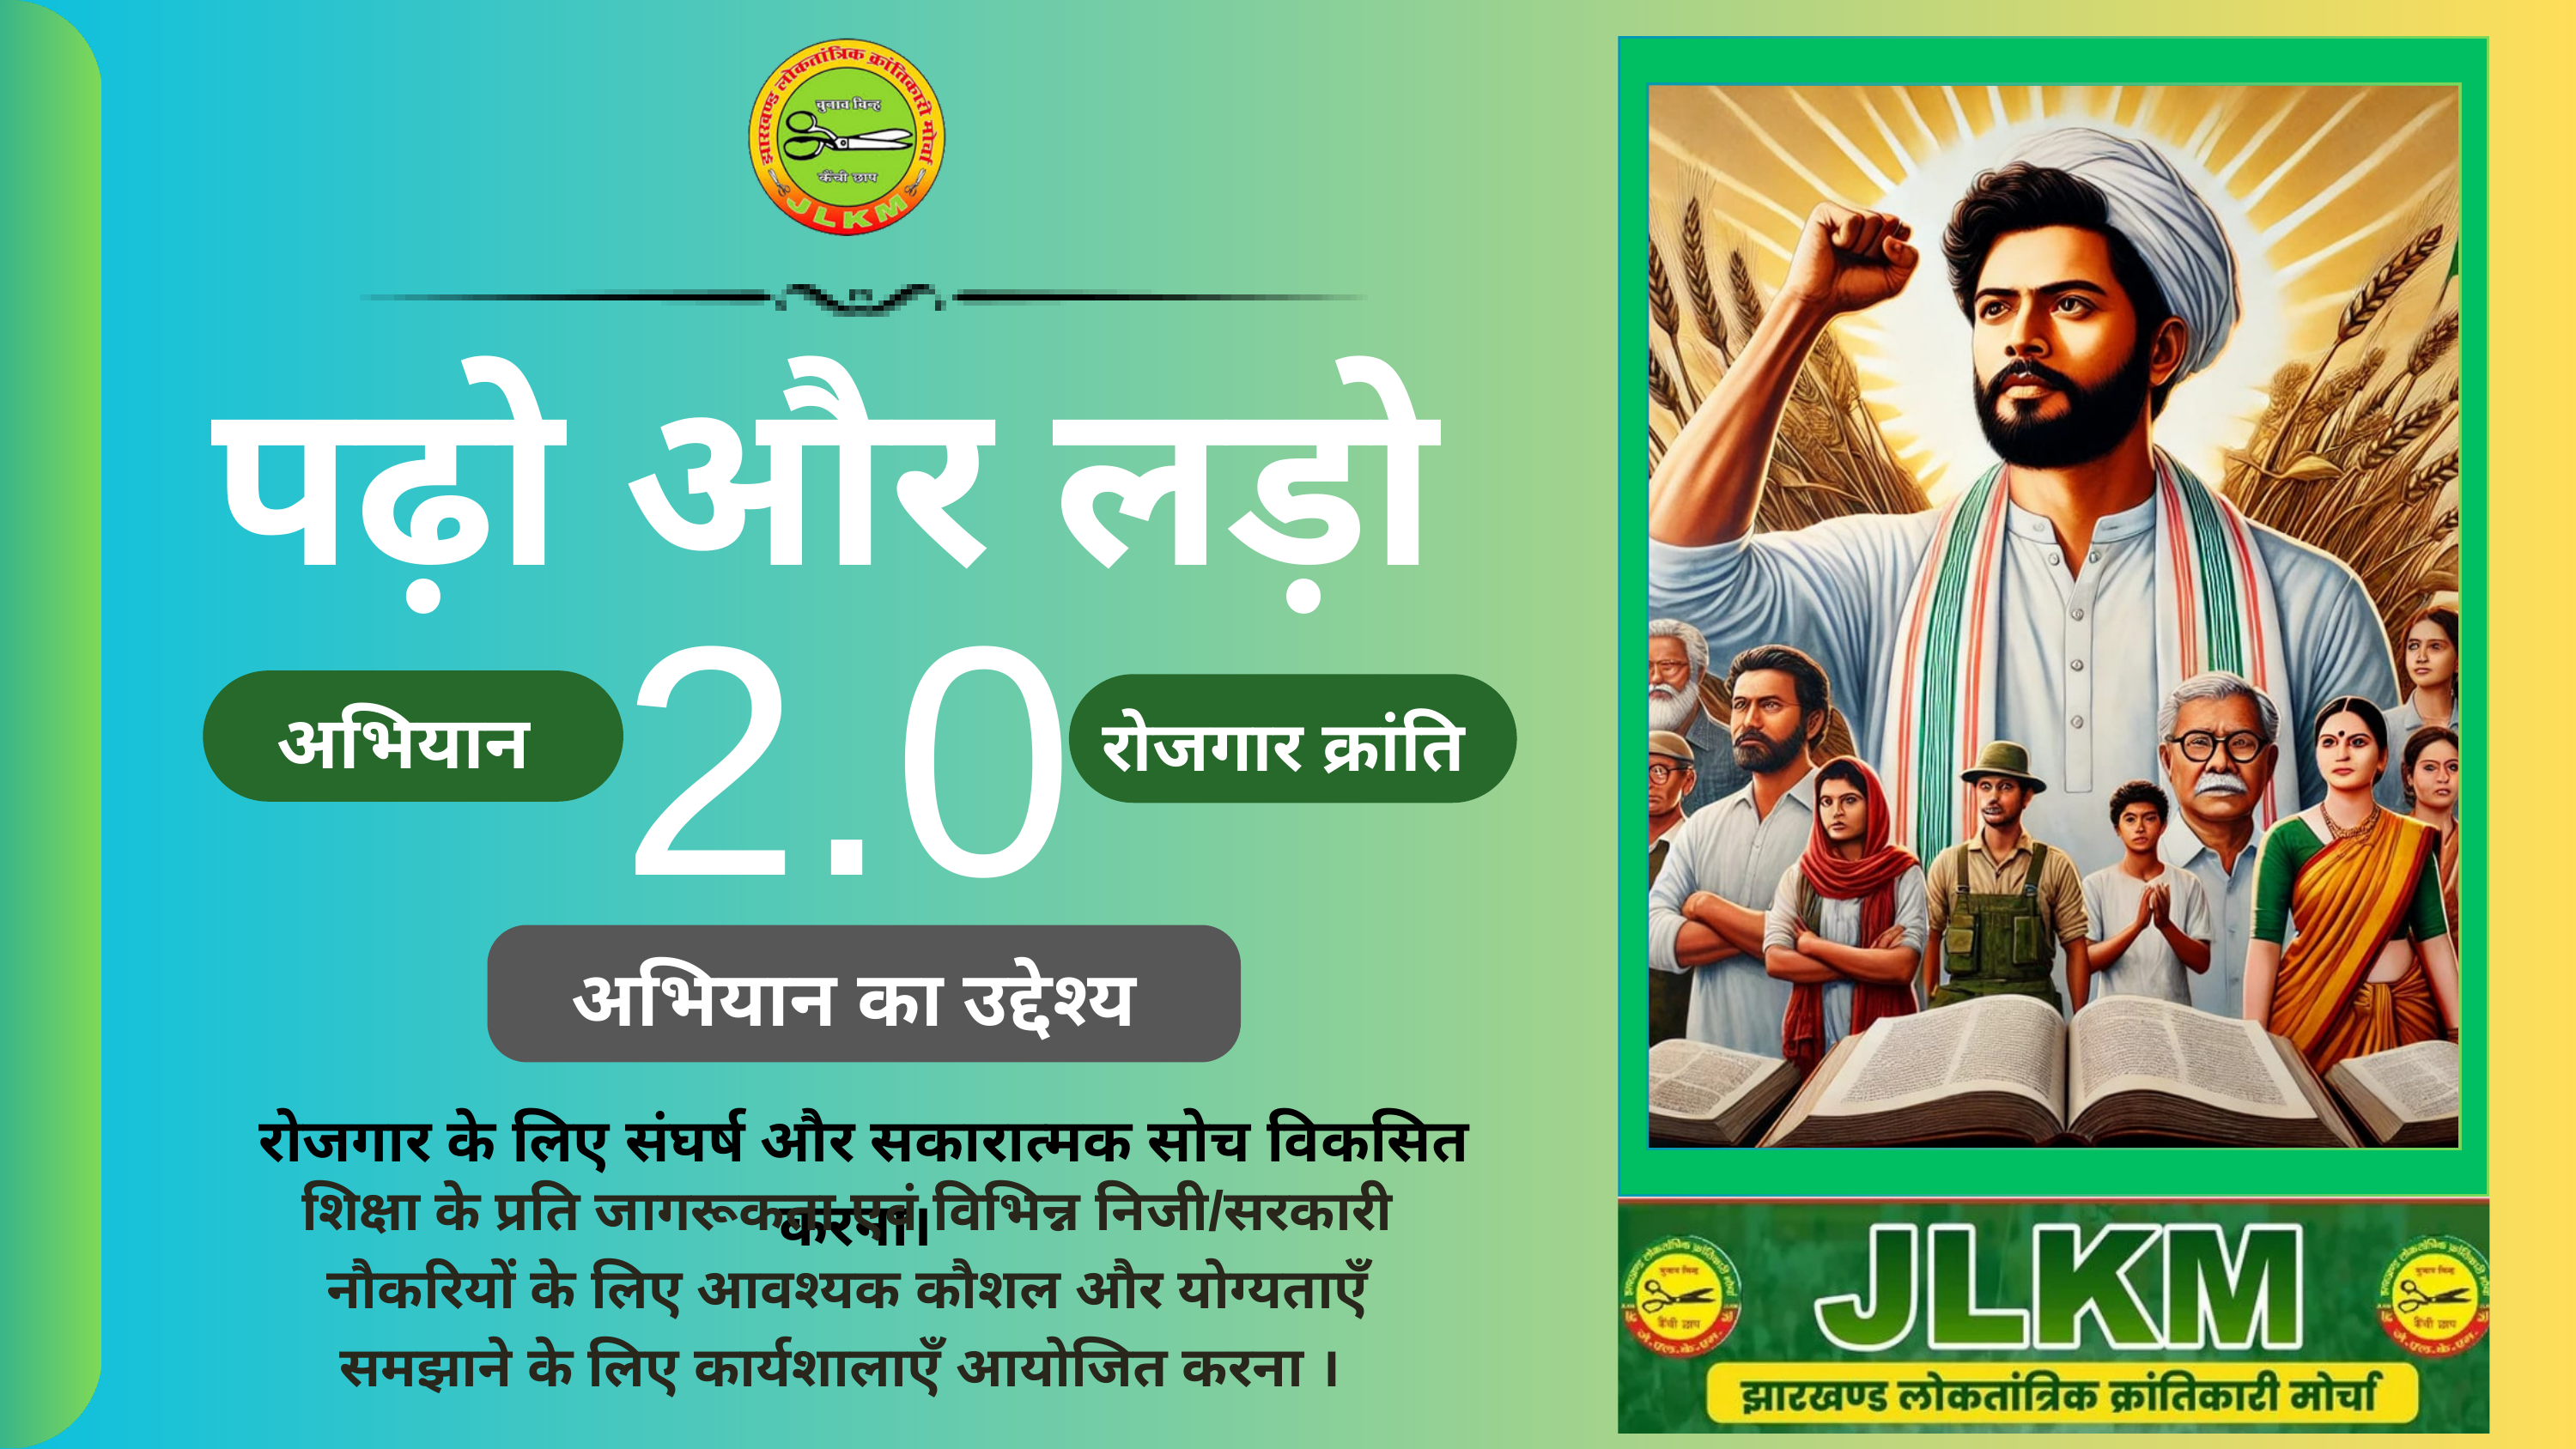

पढ़ो और लड़ो
2.0

अभियान

रोजगार क्रांति

अभियान का उद्देश्य
रोजगार के लिए संघर्ष और सकारात्मक सोच विकसित करना।
शिक्षा के प्रति जागरूकता एवं विभिन्न निजी/सरकारी नौकरियों के लिए आवश्यक कौशल और योग्यताएँ समझाने के लिए कार्यशालाएँ आयोजित करना ।